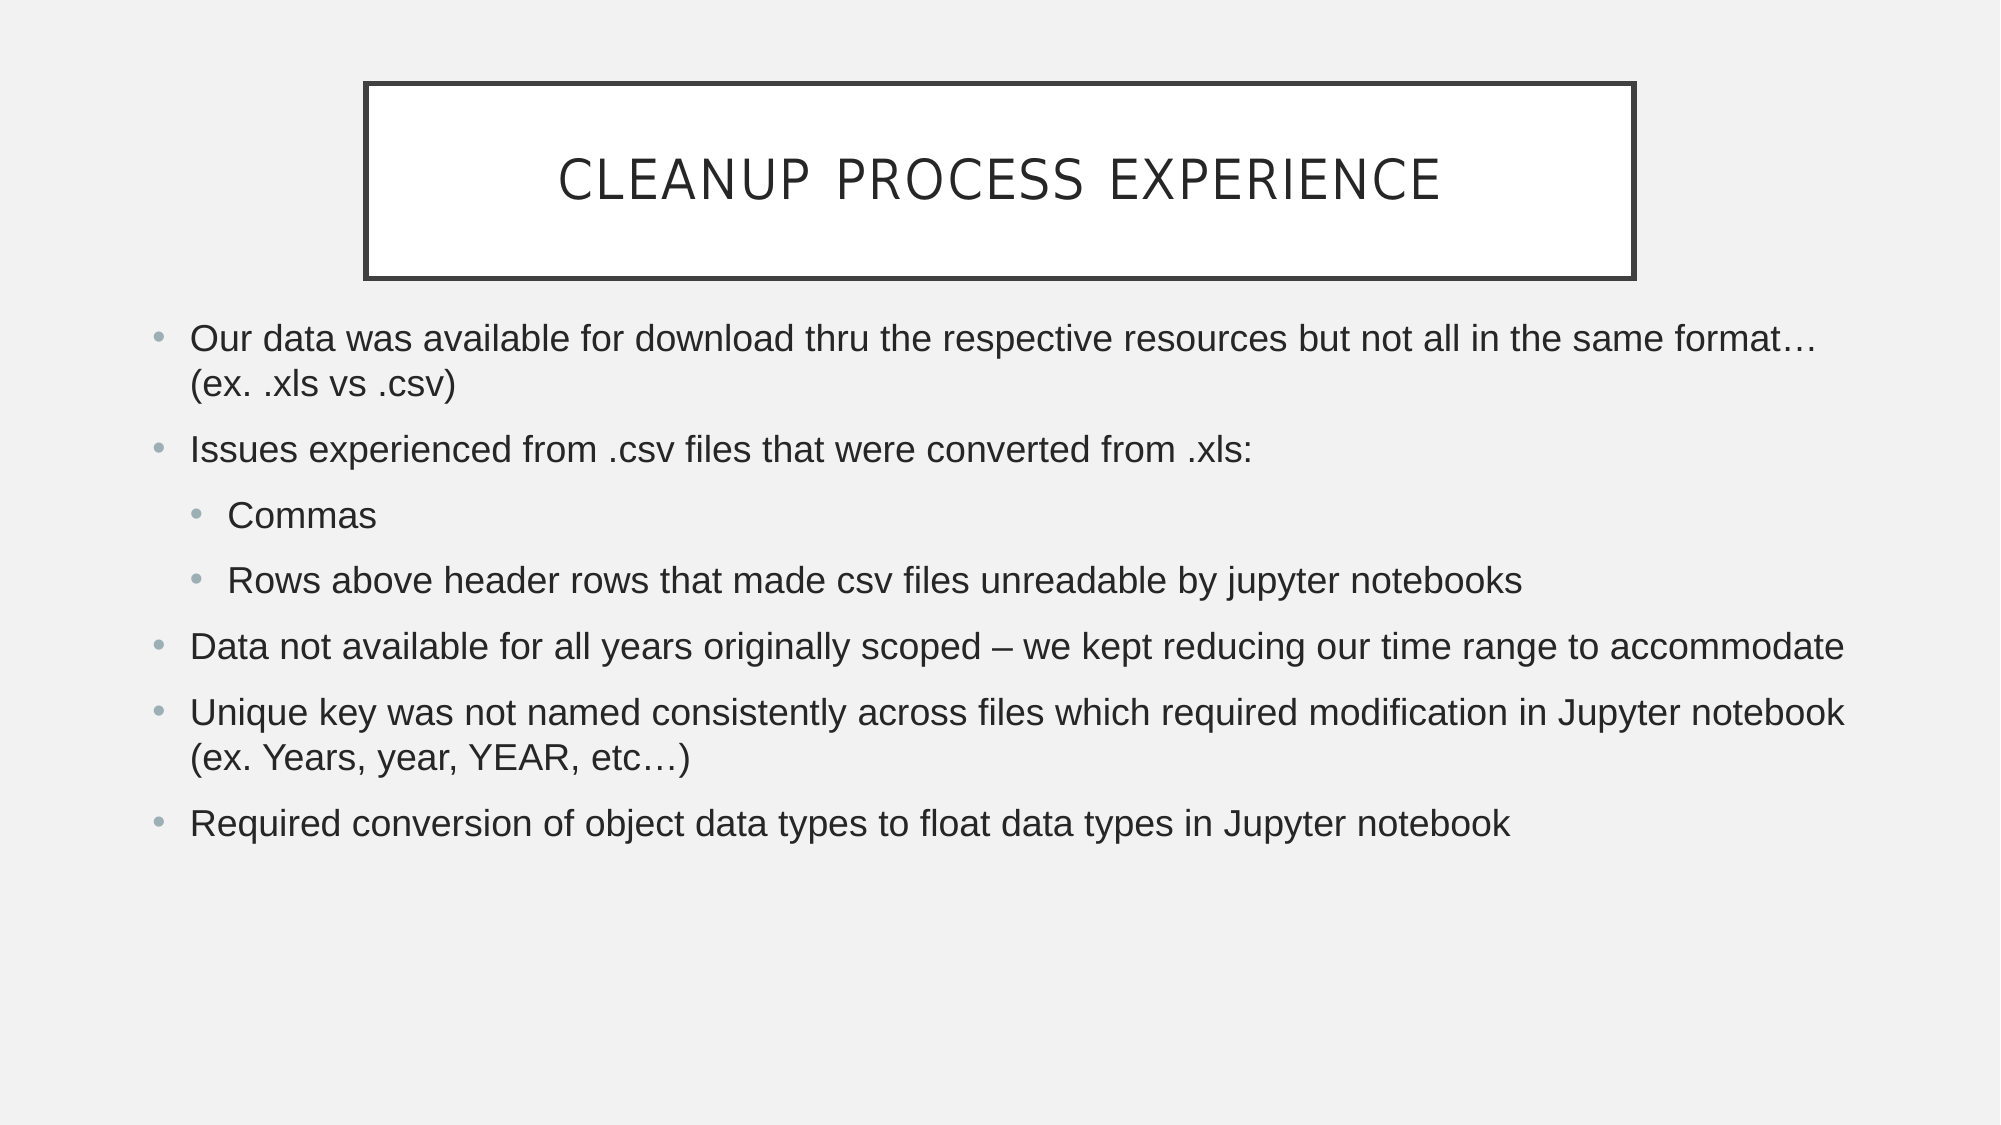

# Cleanup Process Experience
Our data was available for download thru the respective resources but not all in the same format…(ex. .xls vs .csv)
Issues experienced from .csv files that were converted from .xls:
Commas
Rows above header rows that made csv files unreadable by jupyter notebooks
Data not available for all years originally scoped – we kept reducing our time range to accommodate
Unique key was not named consistently across files which required modification in Jupyter notebook (ex. Years, year, YEAR, etc…)
Required conversion of object data types to float data types in Jupyter notebook